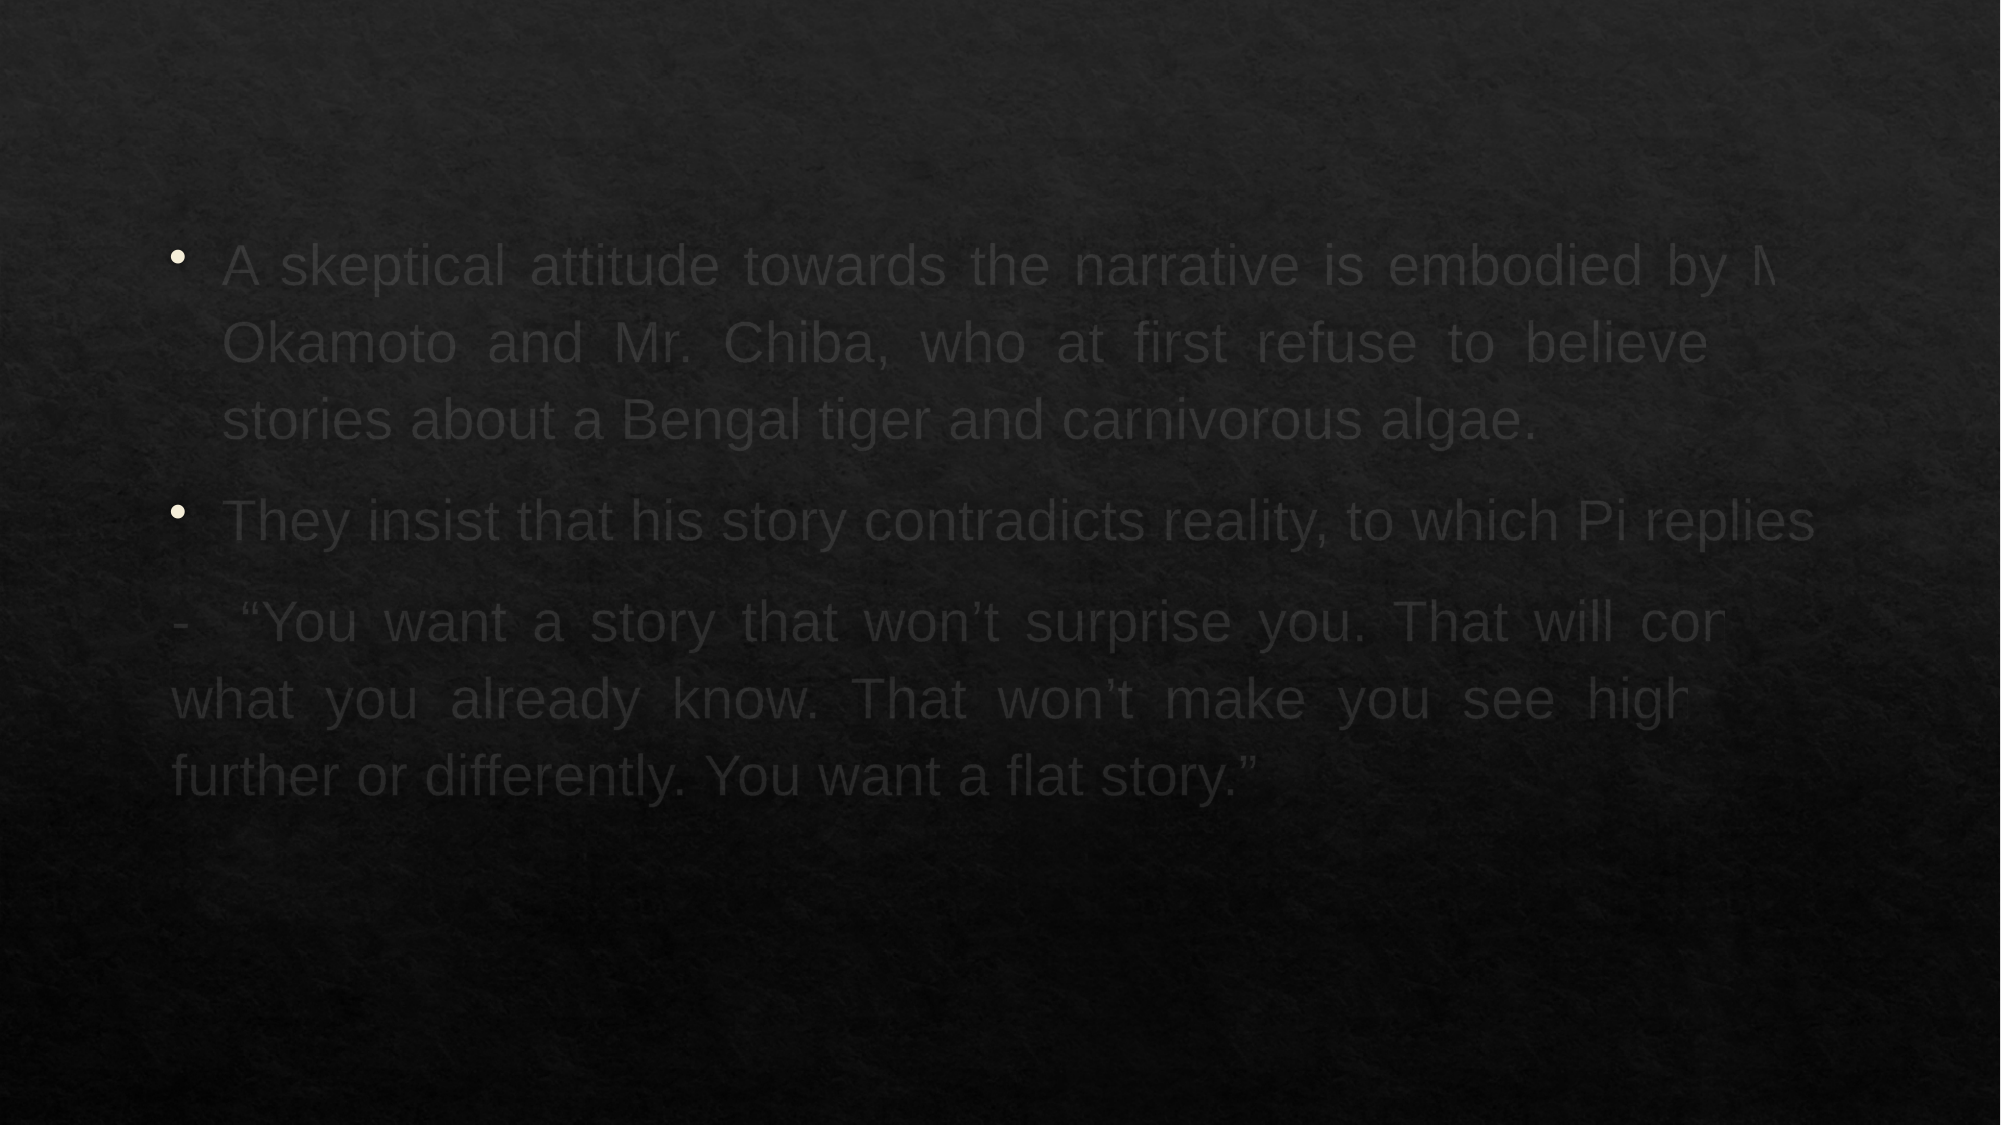

A skeptical attitude towards the narrative is embodied by Mr. Okamoto and Mr. Chiba, who at first refuse to believe Pi’s stories about a Bengal tiger and carnivorous algae.
They insist that his story contradicts reality, to which Pi replies
-  “You want a story that won’t surprise you. That will confirm what you already know. That won’t make you see higher or further or differently. You want a flat story.”